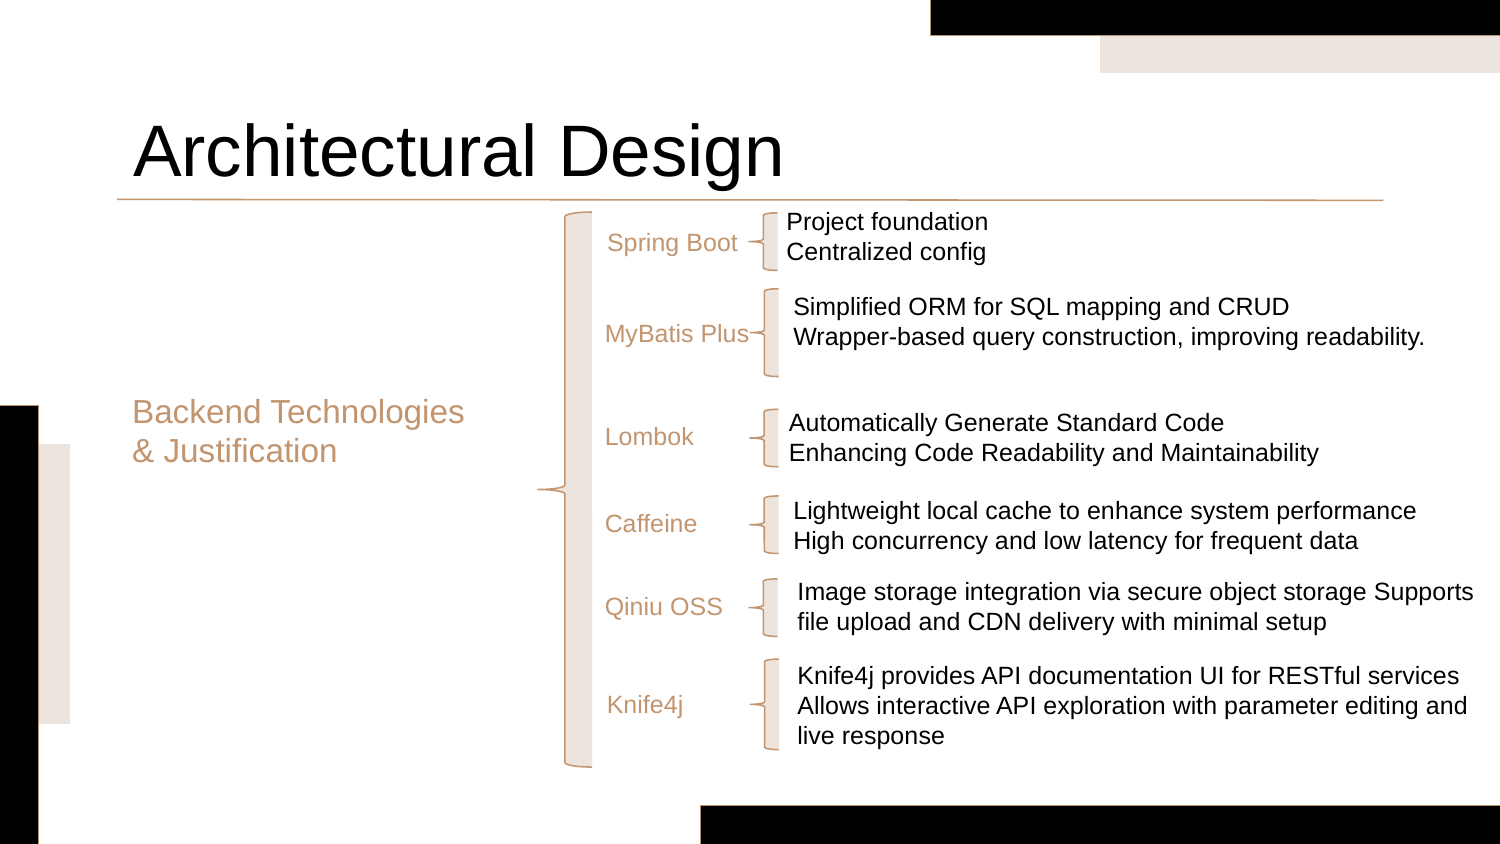

# Architectural Design
Project foundation
Centralized config

Spring Boot

Simplified ORM for SQL mapping and CRUD
Wrapper-based query construction, improving readability.

MyBatis Plus
Backend Technologies & Justification
Automatically Generate Standard Code
Enhancing Code Readability and Maintainability
Lombok

Lightweight local cache to enhance system performance
High concurrency and low latency for frequent data
Caffeine

Image storage integration via secure object storage Supports file upload and CDN delivery with minimal setup
Qiniu OSS

Knife4j provides API documentation UI for RESTful services
Allows interactive API exploration with parameter editing and live response

Knife4j